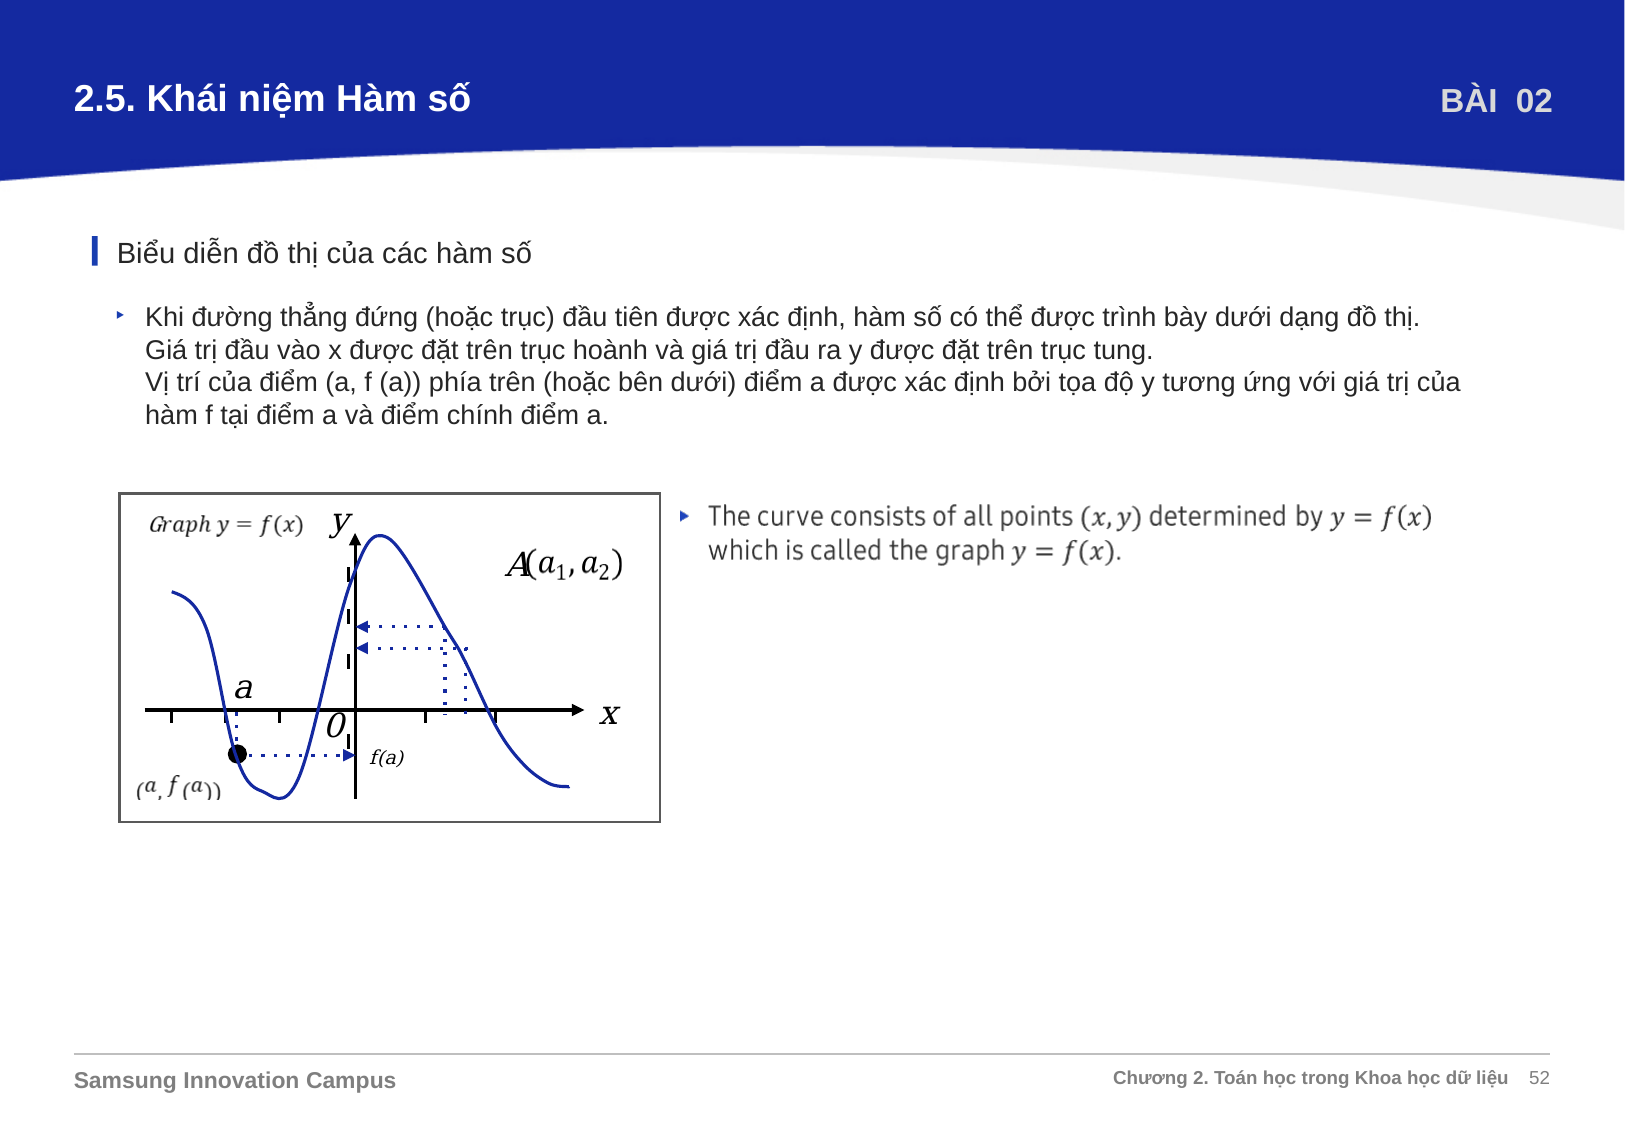

2.5. Khái niệm Hàm số
BÀI  02
Biểu diễn đồ thị của các hàm số

Khi đường thẳng đứng (hoặc trục) đầu tiên được xác định, hàm số có thể được trình bày dưới dạng đồ thị.
Giá trị đầu vào x được đặt trên trục hoành và giá trị đầu ra y được đặt trên trục tung.
Vị trí của điểm (a, f (a)) phía trên (hoặc bên dưới) điểm a được xác định bởi tọa độ y tương ứng với giá trị của hàm f tại điểm a và điểm chính điểm a.

y

A
a
x
0
f(a)